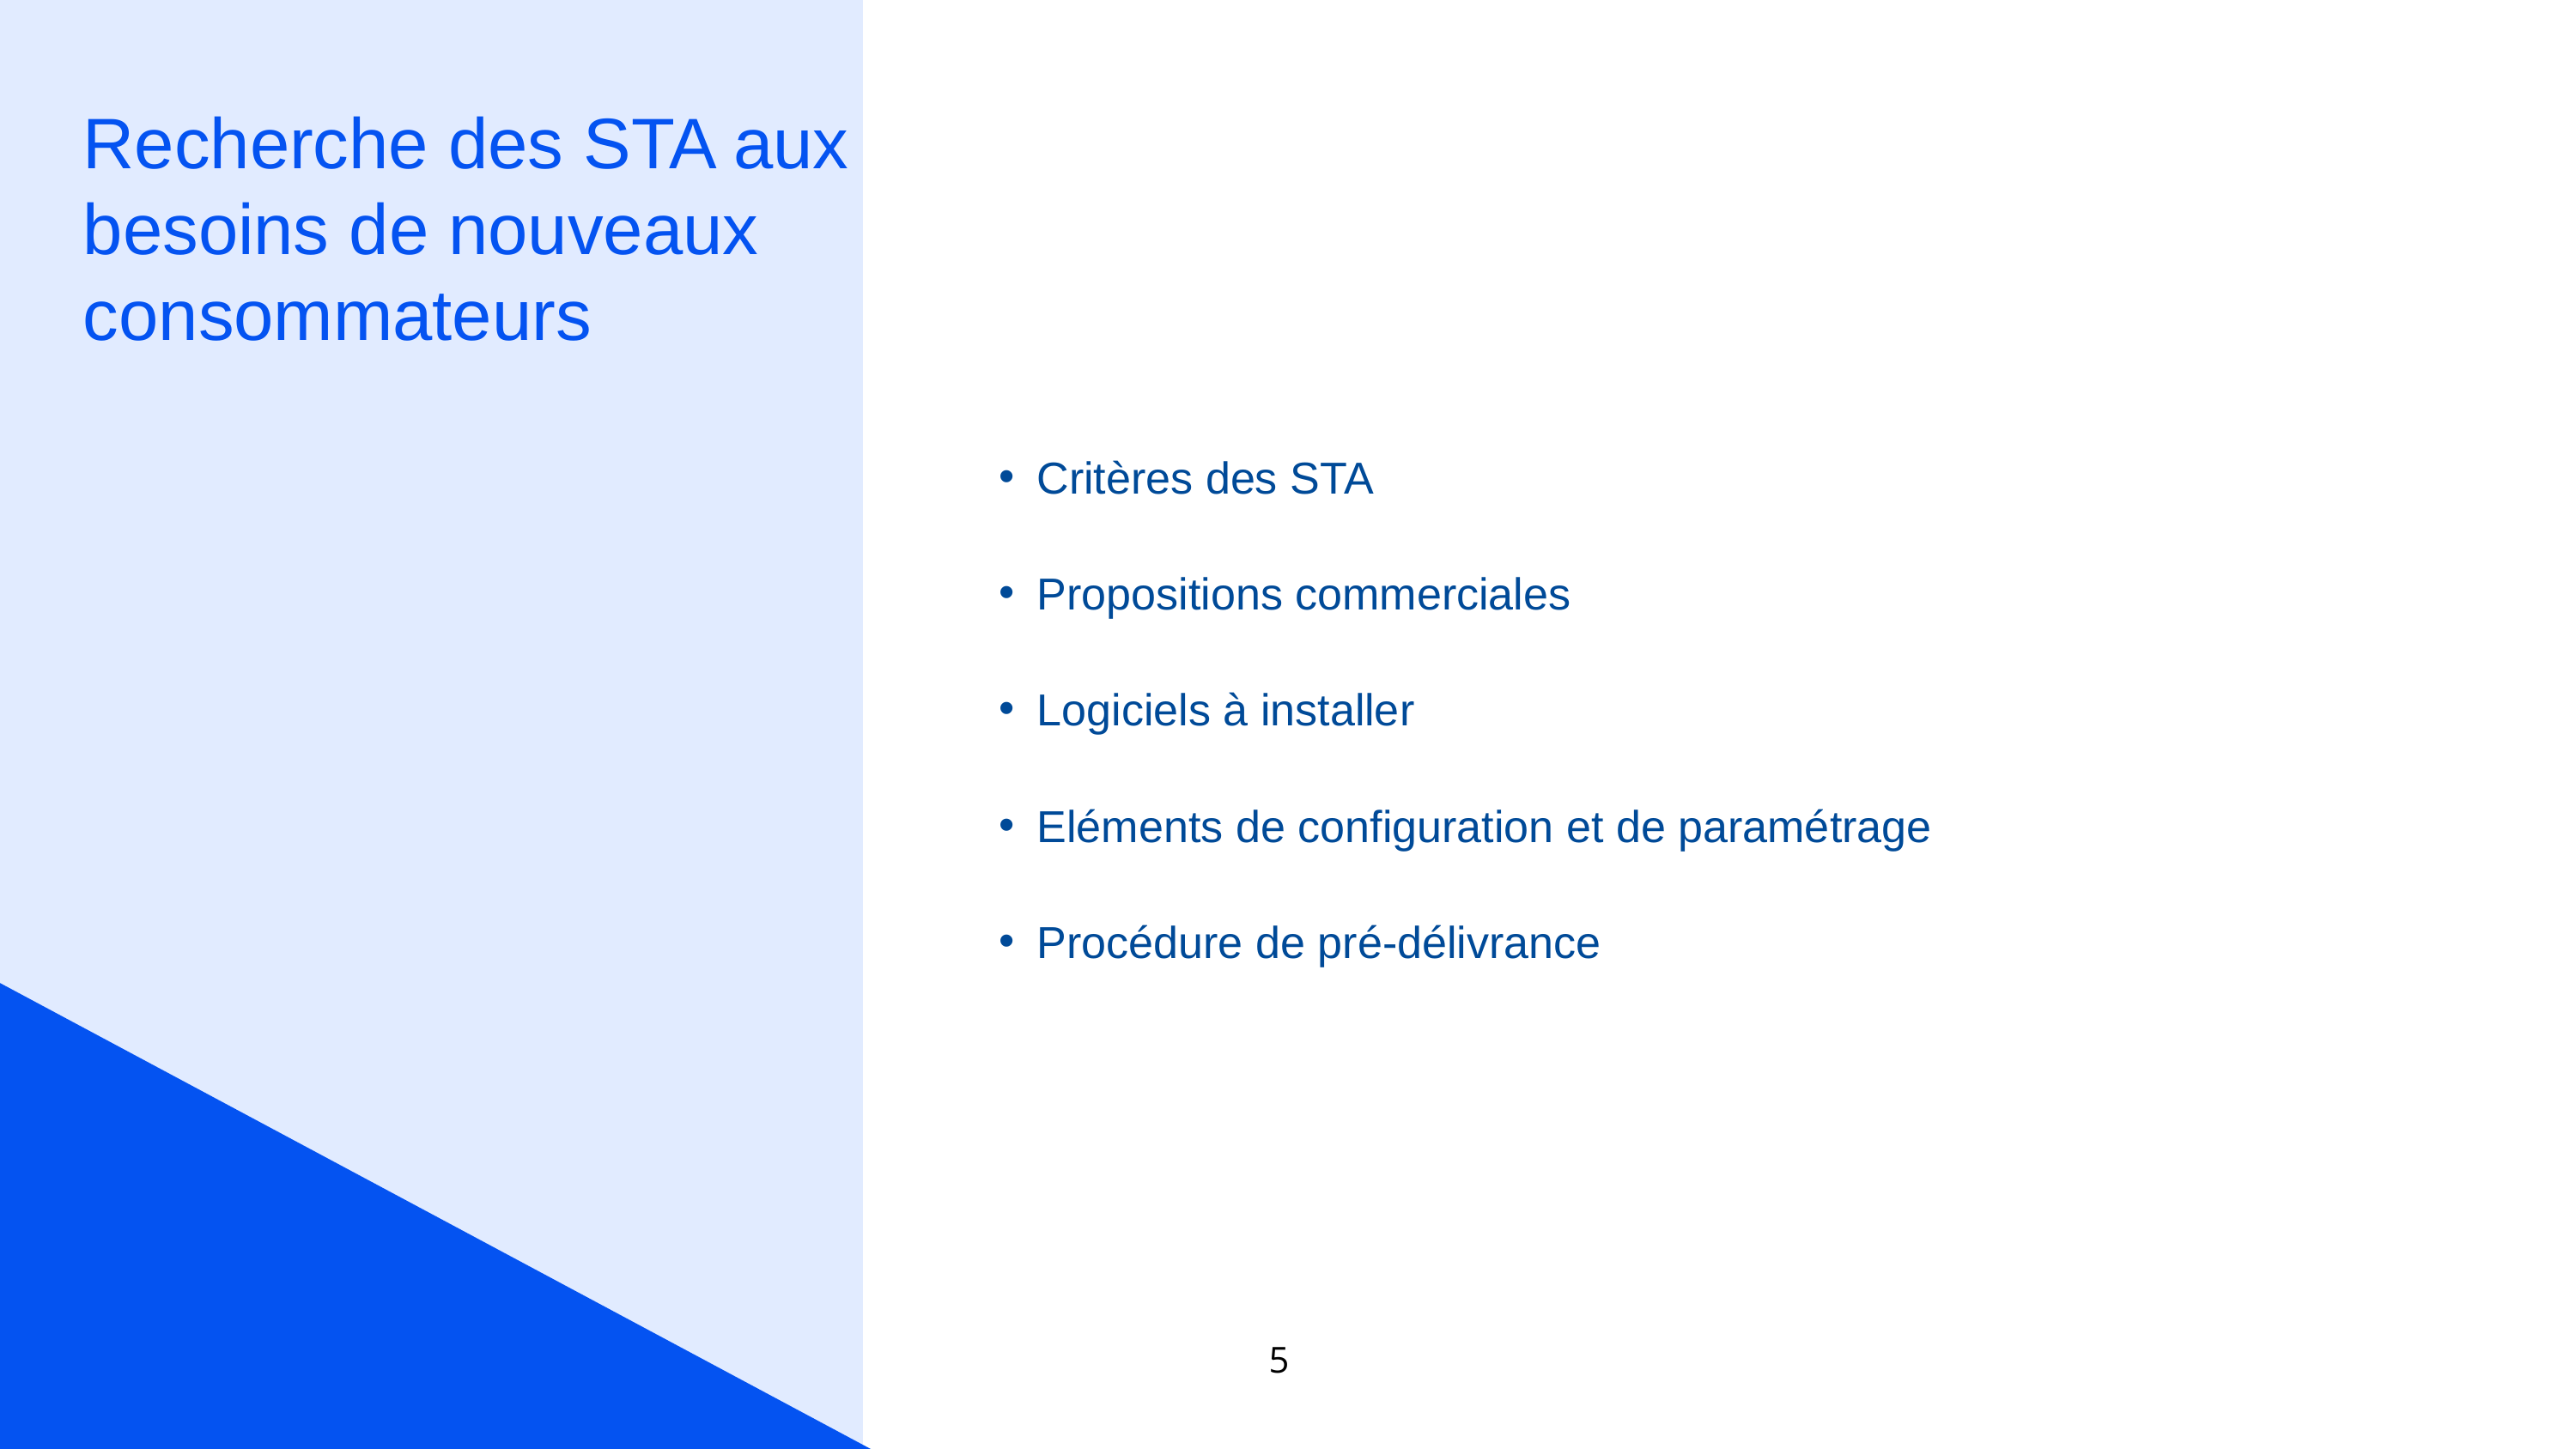

Recherche des STA aux besoins de nouveaux consommateurs
Critères des STA

Propositions commerciales

Logiciels à installer

Eléments de configuration et de paramétrage

Procédure de pré-délivrance

5